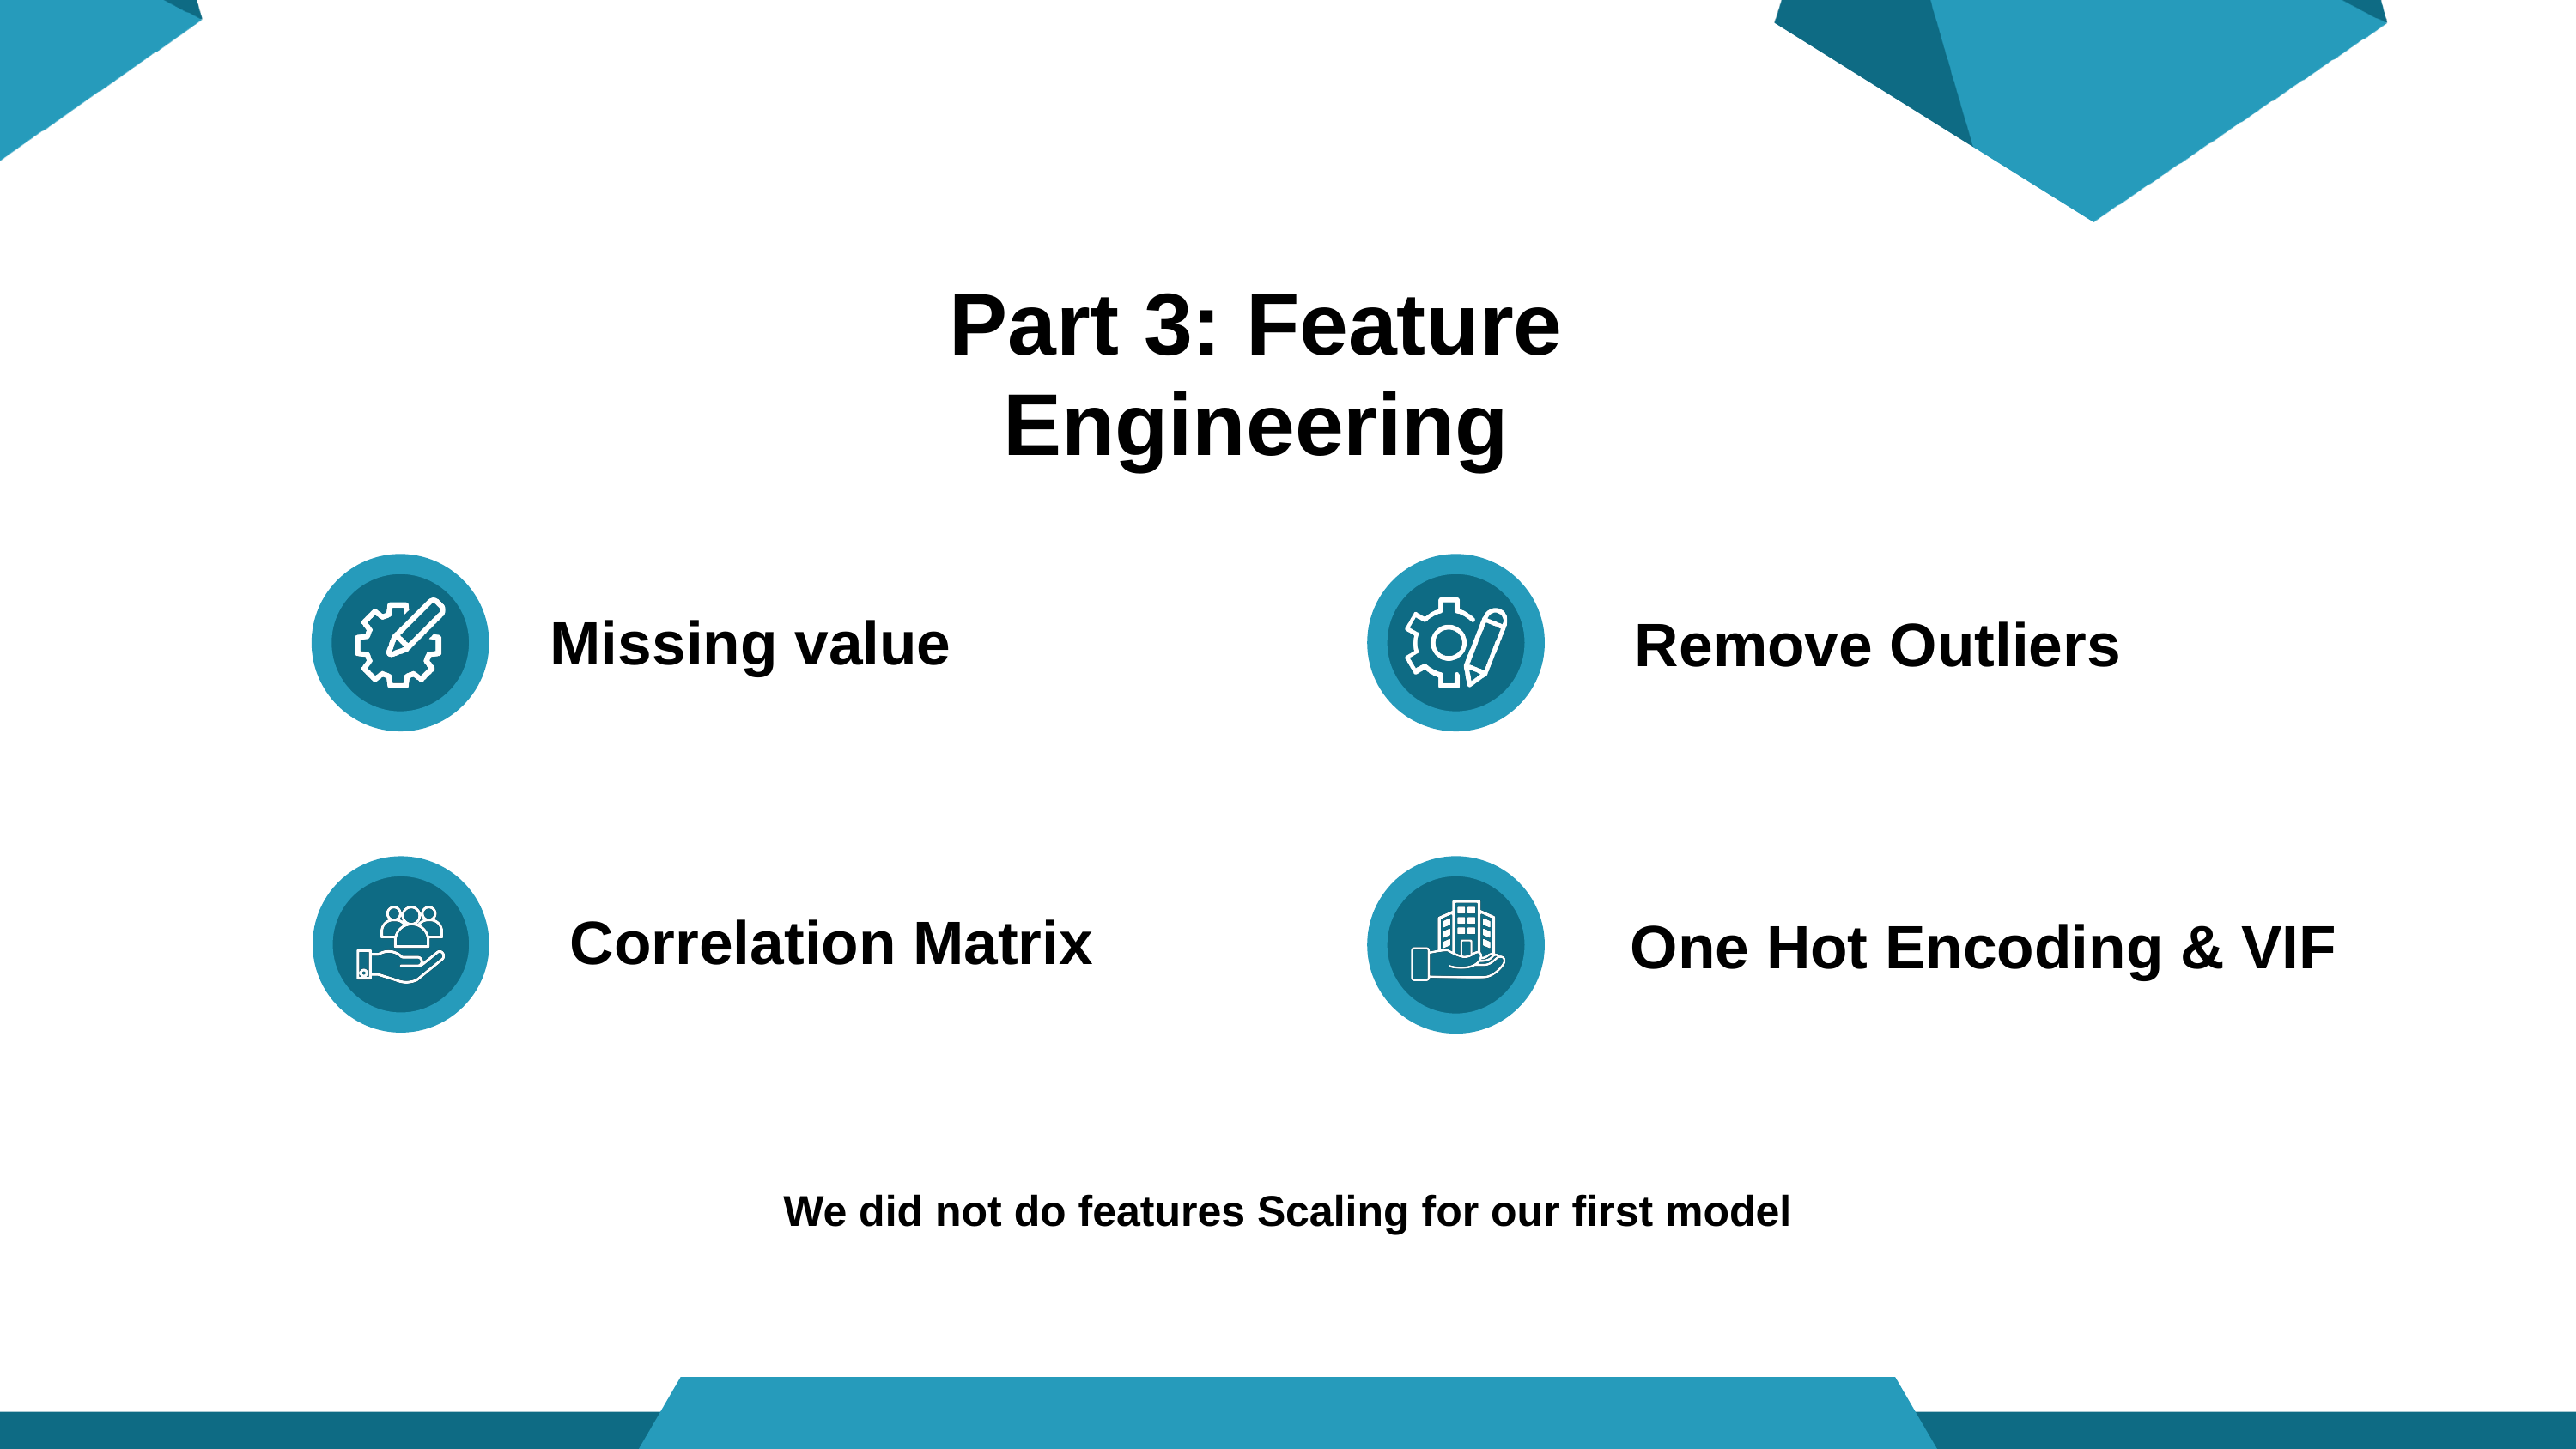

Part 3: Feature Engineering

Missing value
Remove Outliers

Correlation Matrix
One Hot Encoding & VIF

We did not do features Scaling for our first model